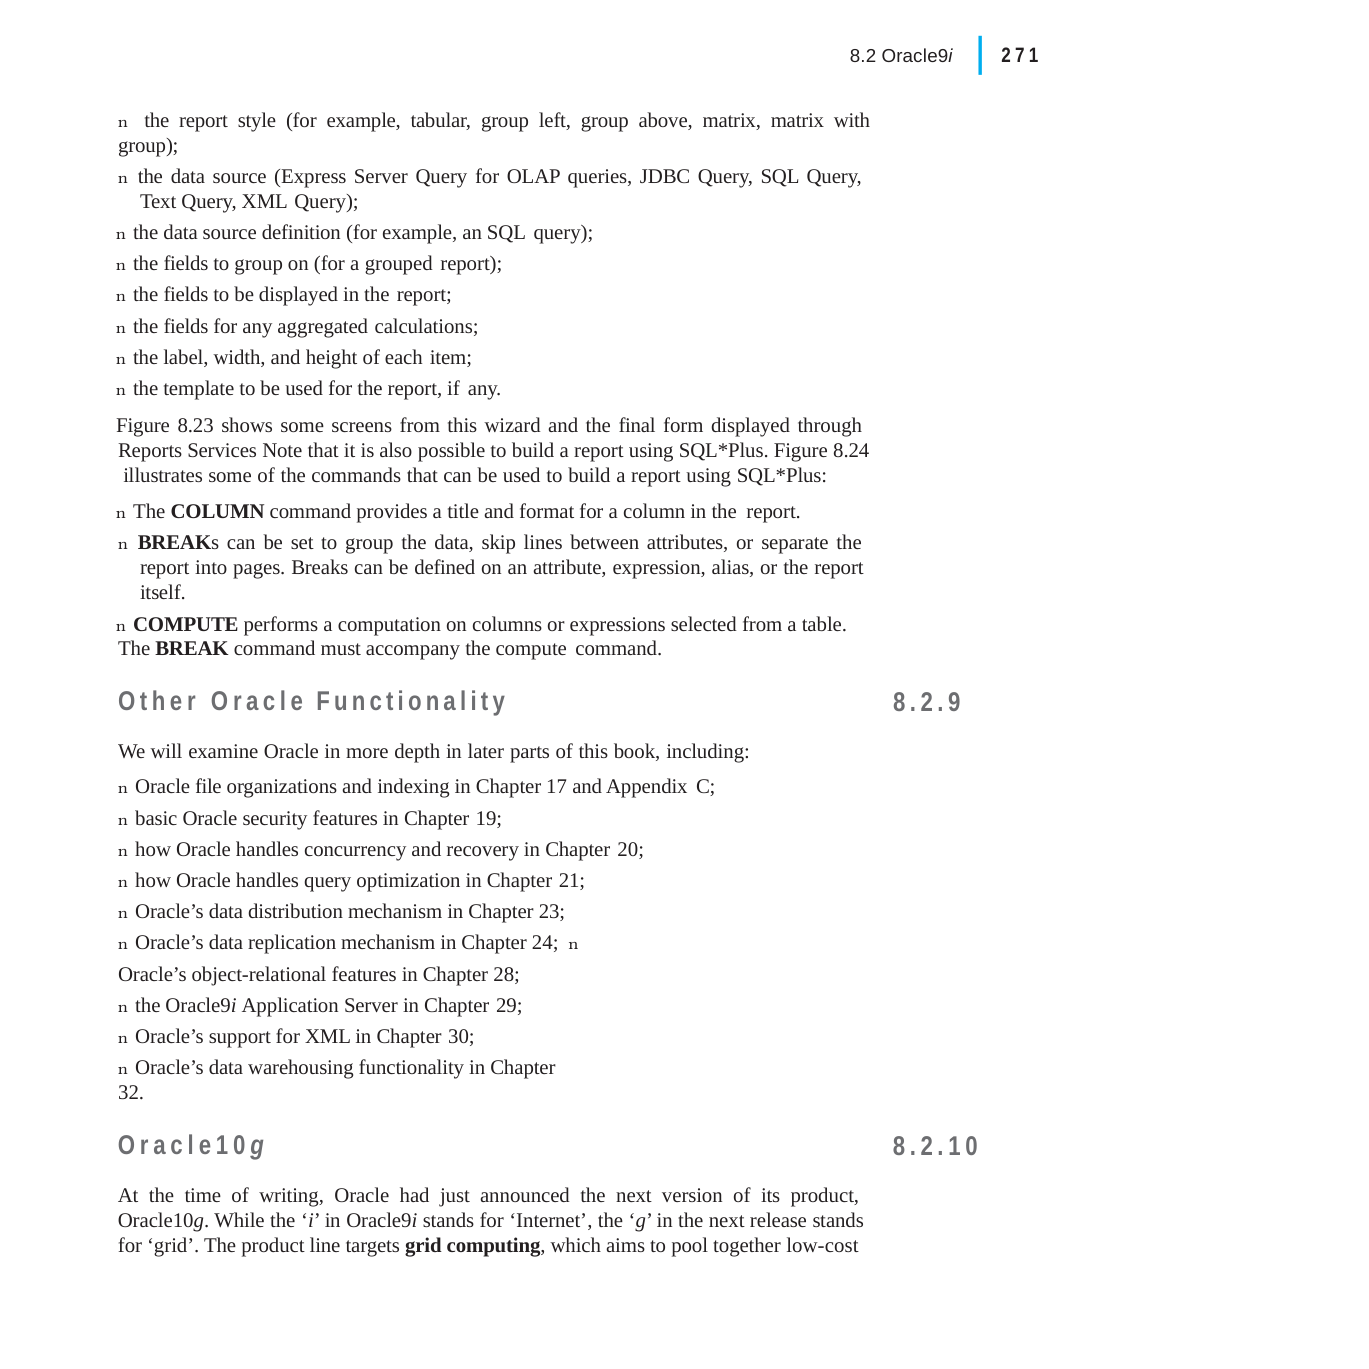

|
271
8.2 Oracle9i
n the report style (for example, tabular, group left, group above, matrix, matrix with group);
n the data source (Express Server Query for OLAP queries, JDBC Query, SQL Query,  Text Query, XML Query);
n the data source definition (for example, an SQL query);
n the fields to group on (for a grouped report);
n the fields to be displayed in the report;
n the fields for any aggregated calculations;
n the label, width, and height of each item;
n the template to be used for the report, if any.
Figure 8.23 shows some screens from this wizard and the final form displayed through  Reports Services Note that it is also possible to build a report using SQL*Plus. Figure 8.24  illustrates some of the commands that can be used to build a report using SQL*Plus:
n The COLUMN command provides a title and format for a column in the report.
n BREAKs can be set to group the data, skip lines between attributes, or separate the  report into pages. Breaks can be defined on an attribute, expression, alias, or the report  itself.
n COMPUTE performs a computation on columns or expressions selected from a table.
The BREAK command must accompany the compute command.
Other Oracle Functionality
We will examine Oracle in more depth in later parts of this book, including:
n Oracle file organizations and indexing in Chapter 17 and Appendix C;
n basic Oracle security features in Chapter 19;
n how Oracle handles concurrency and recovery in Chapter 20;
n how Oracle handles query optimization in Chapter 21;
n Oracle’s data distribution mechanism in Chapter 23;  n Oracle’s data replication mechanism in Chapter 24;  n Oracle’s object-relational features in Chapter 28;
n the Oracle9i Application Server in Chapter 29;
n Oracle’s support for XML in Chapter 30;
n Oracle’s data warehousing functionality in Chapter 32.
8.2.9
Oracle10g
At the time of writing, Oracle had just announced the next version of its product,  Oracle10g. While the ‘i’ in Oracle9i stands for ‘Internet’, the ‘g’ in the next release stands  for ‘grid’. The product line targets grid computing, which aims to pool together low-cost
8.2.10